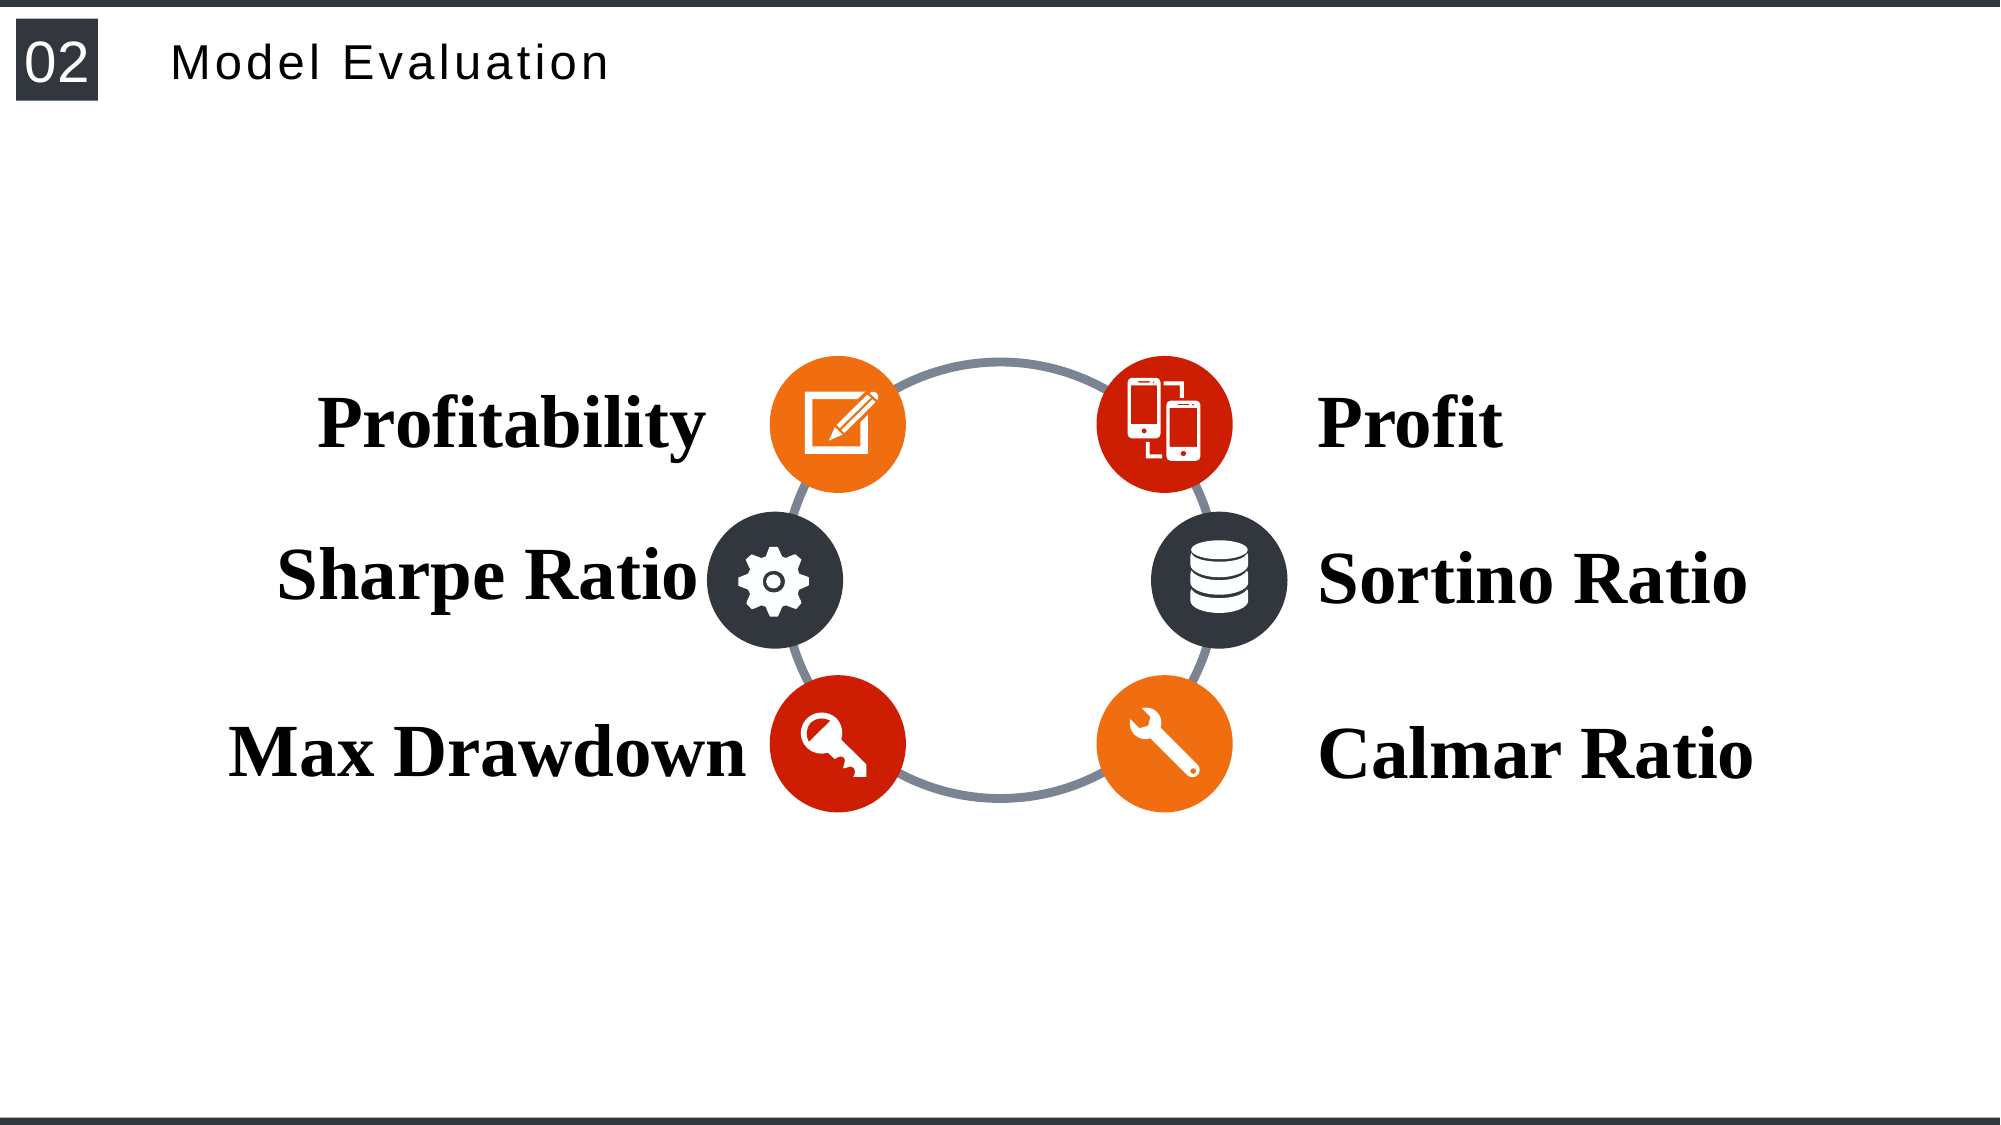

02
Model Evaluation

Profitability
Profit

Sharpe Ratio
Sortino Ratio

Max Drawdown
Calmar Ratio